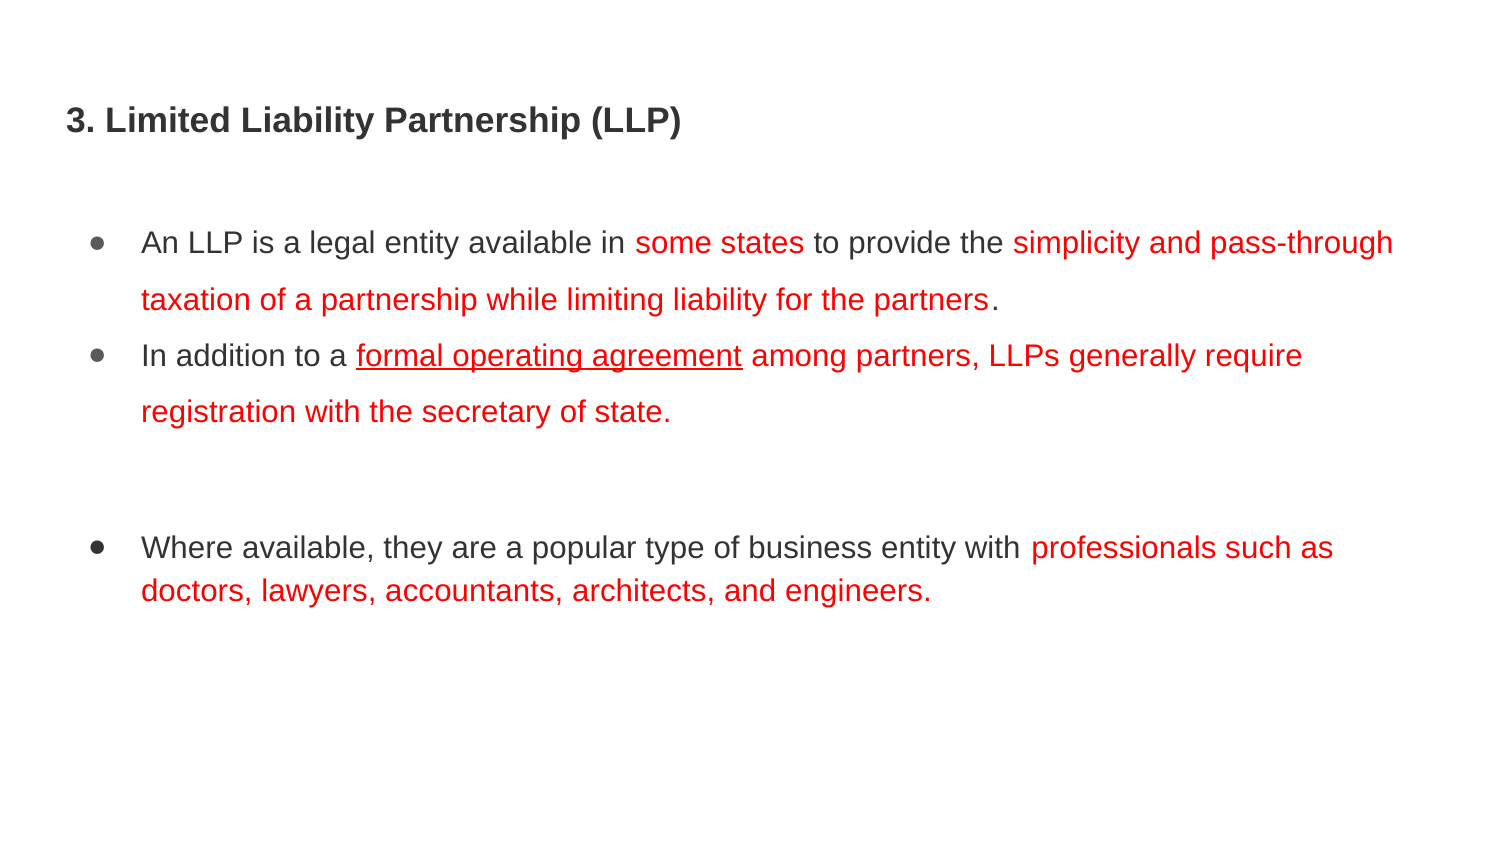

# 3. Limited Liability Partnership (LLP)
An LLP is a legal entity available in some states to provide the simplicity and pass-through taxation of a partnership while limiting liability for the partners.
In addition to a formal operating agreement among partners, LLPs generally require registration with the secretary of state.

Where available, they are a popular type of business entity with professionals such as doctors, lawyers, accountants, architects, and engineers.